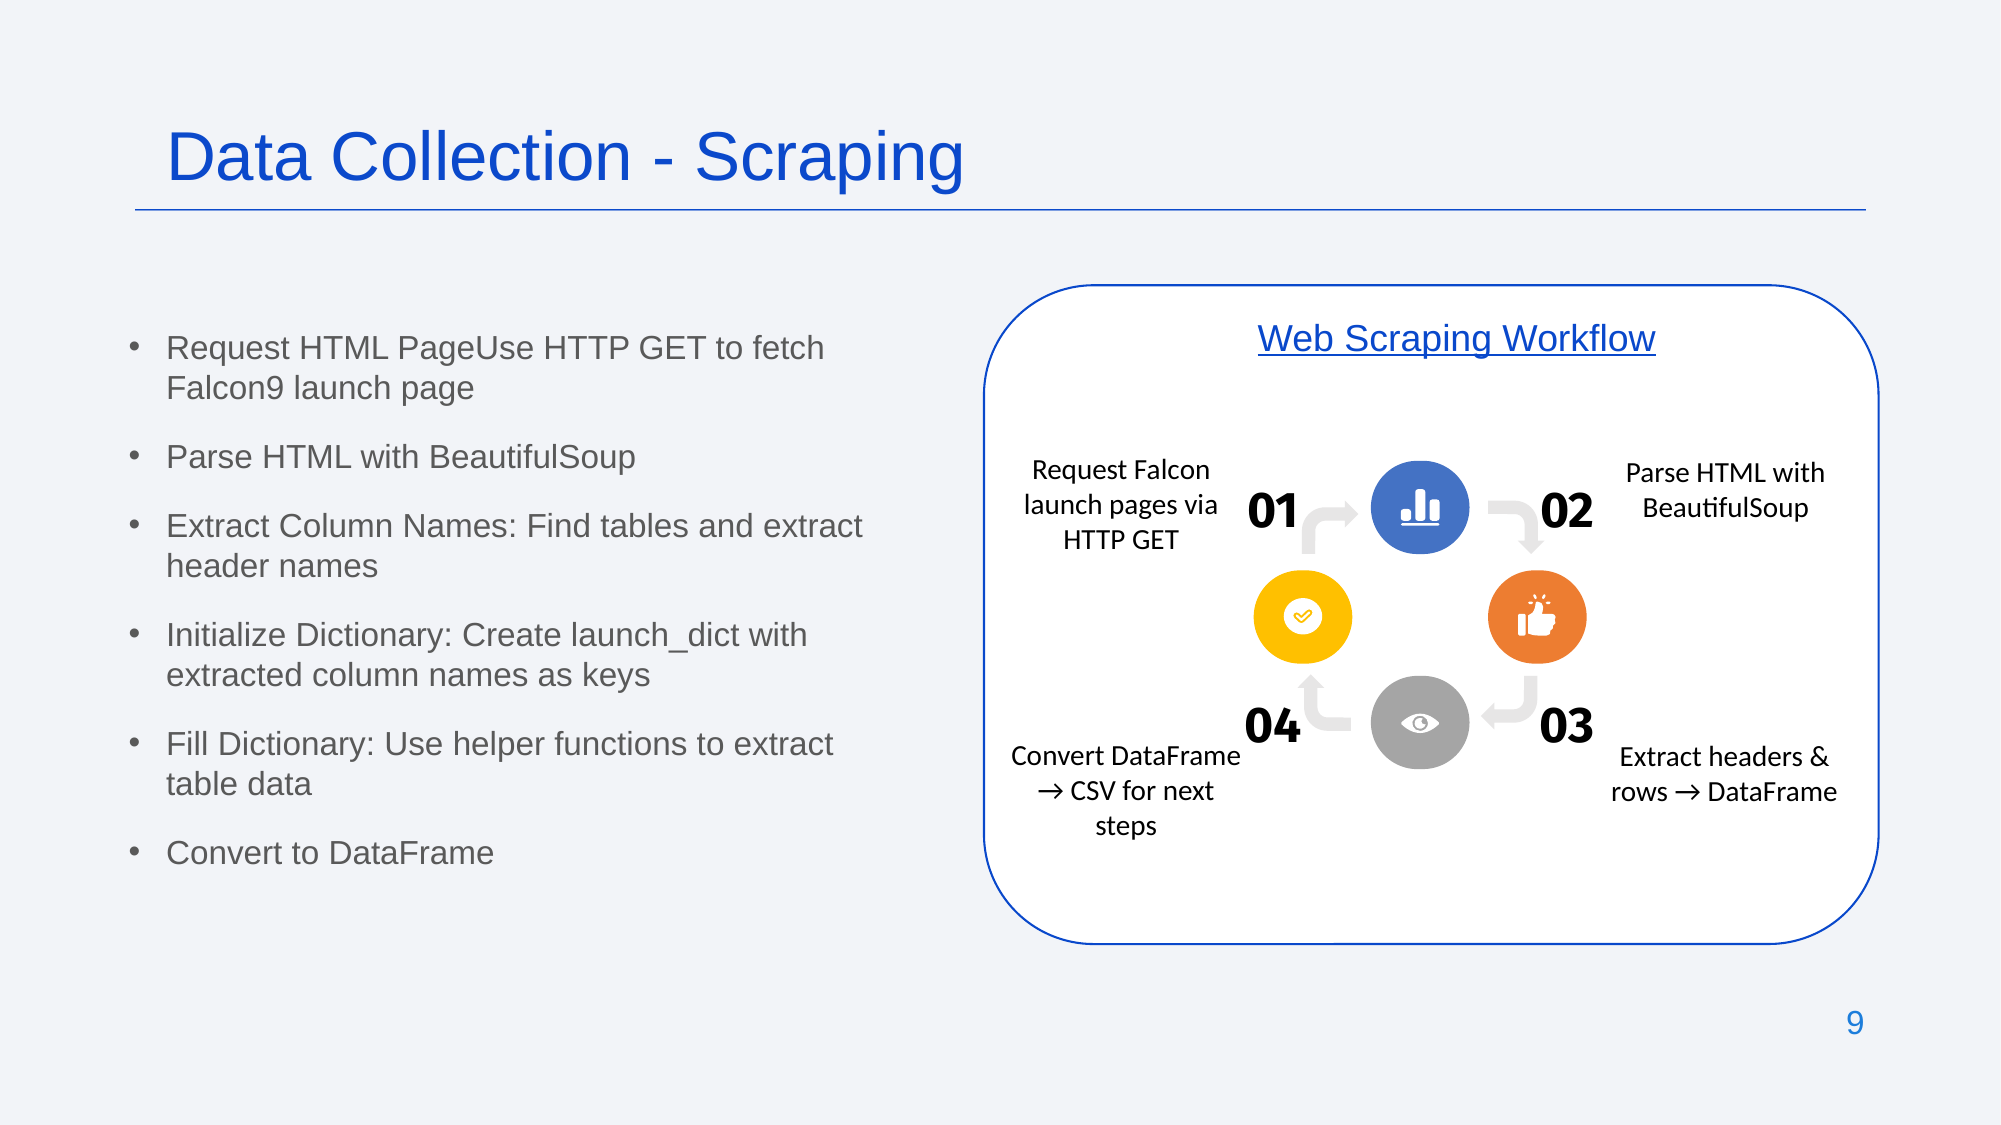

Data Collection - Scraping

Web Scraping Workflow
Request Falcon launch pages via HTTP GET
Parse HTML with BeautifulSoup

01
02

04
03

Convert DataFrame → CSV for next steps
Extract headers & rows → DataFrame
Request HTML PageUse HTTP GET to fetch Falcon9 launch page
Parse HTML with BeautifulSoup
Extract Column Names: Find tables and extract header names
Initialize Dictionary: Create launch_dict with extracted column names as keys
Fill Dictionary: Use helper functions to extract table data
Convert to DataFrame
9